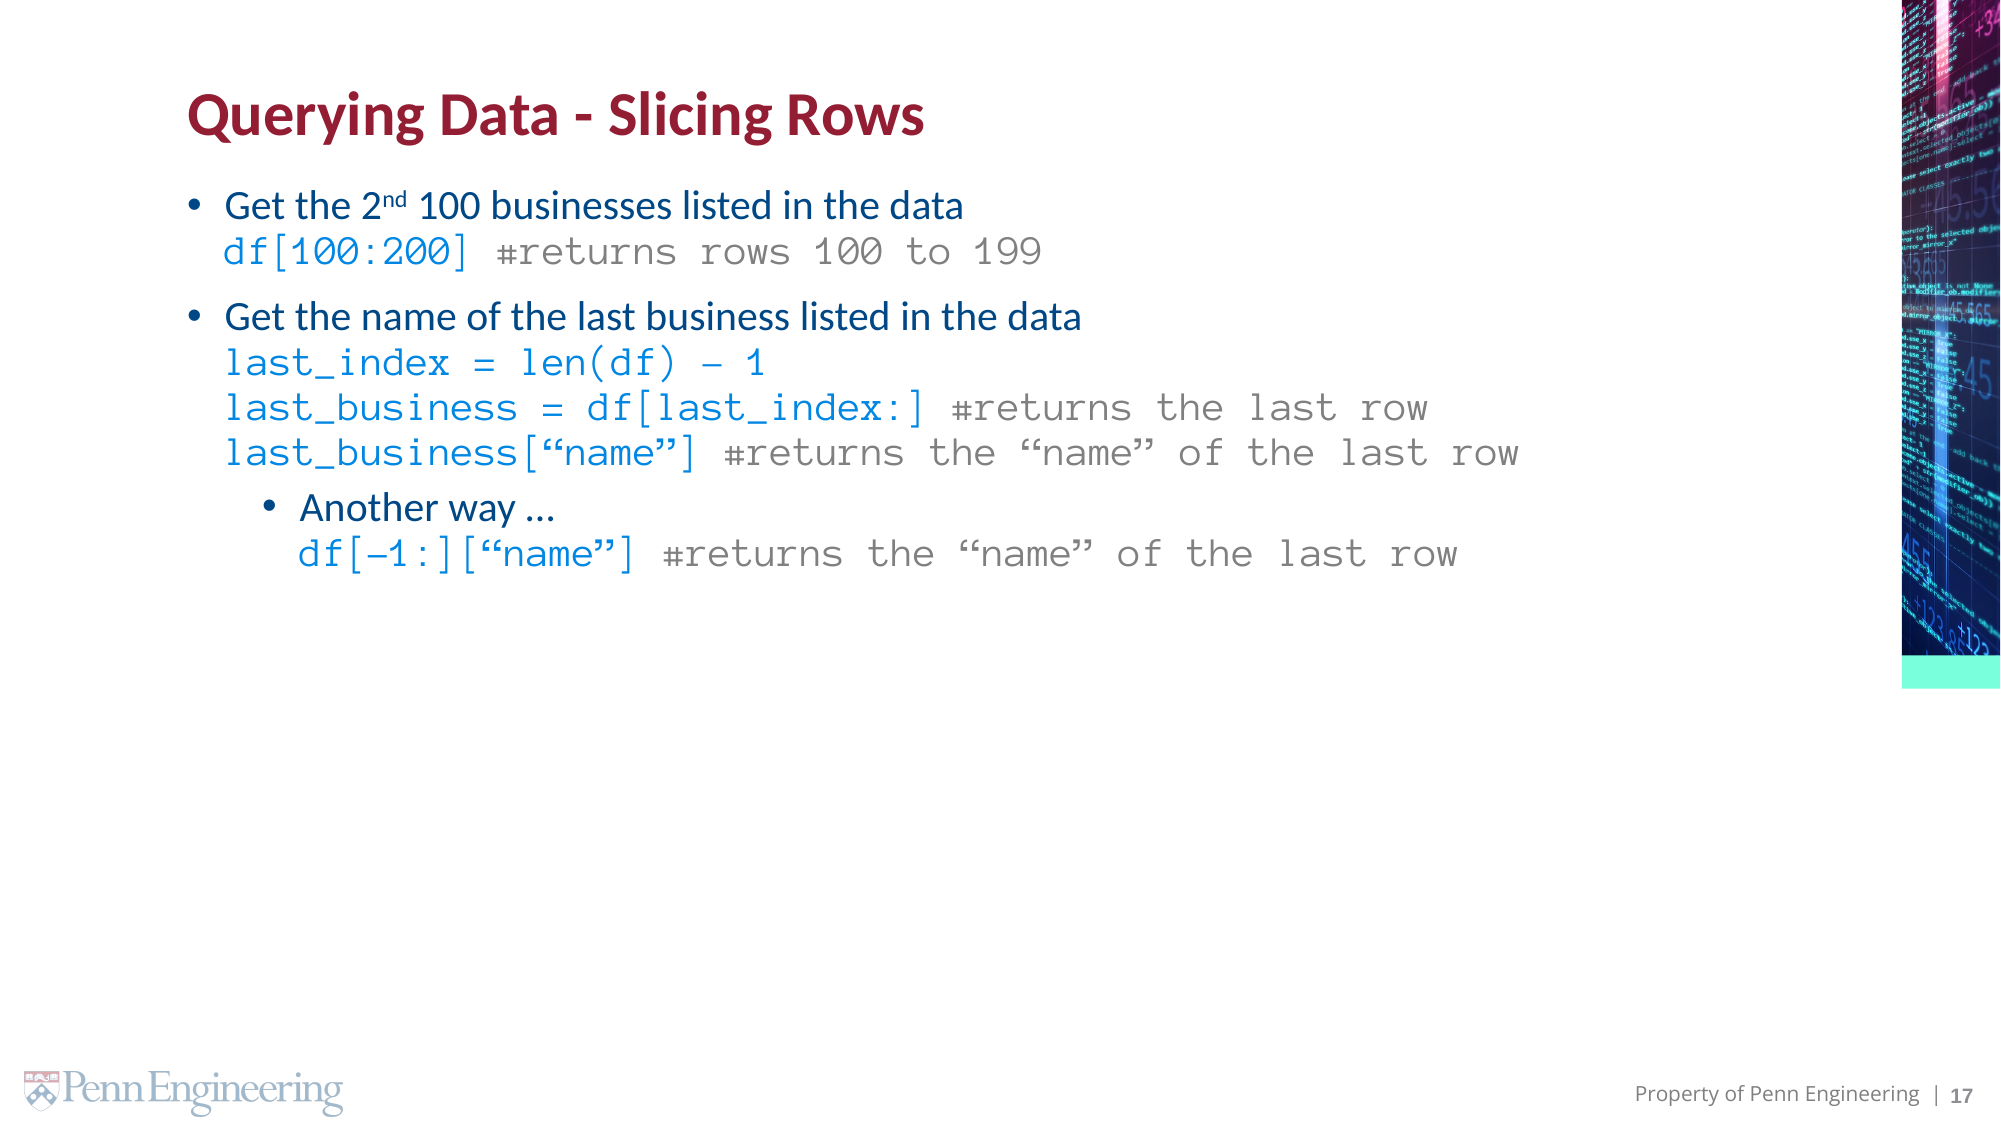

# Querying Data - Slicing Rows
Get the 2nd 100 businesses listed in the data
df[100:200] #returns rows 100 to 199
Get the name of the last business listed in the data
last_index = len(df) – 1
last_business = df[last_index:] #returns the last row
last_business[“name”] #returns the “name” of the last row
Another way …
df[-1:][“name”] #returns the “name” of the last row

17